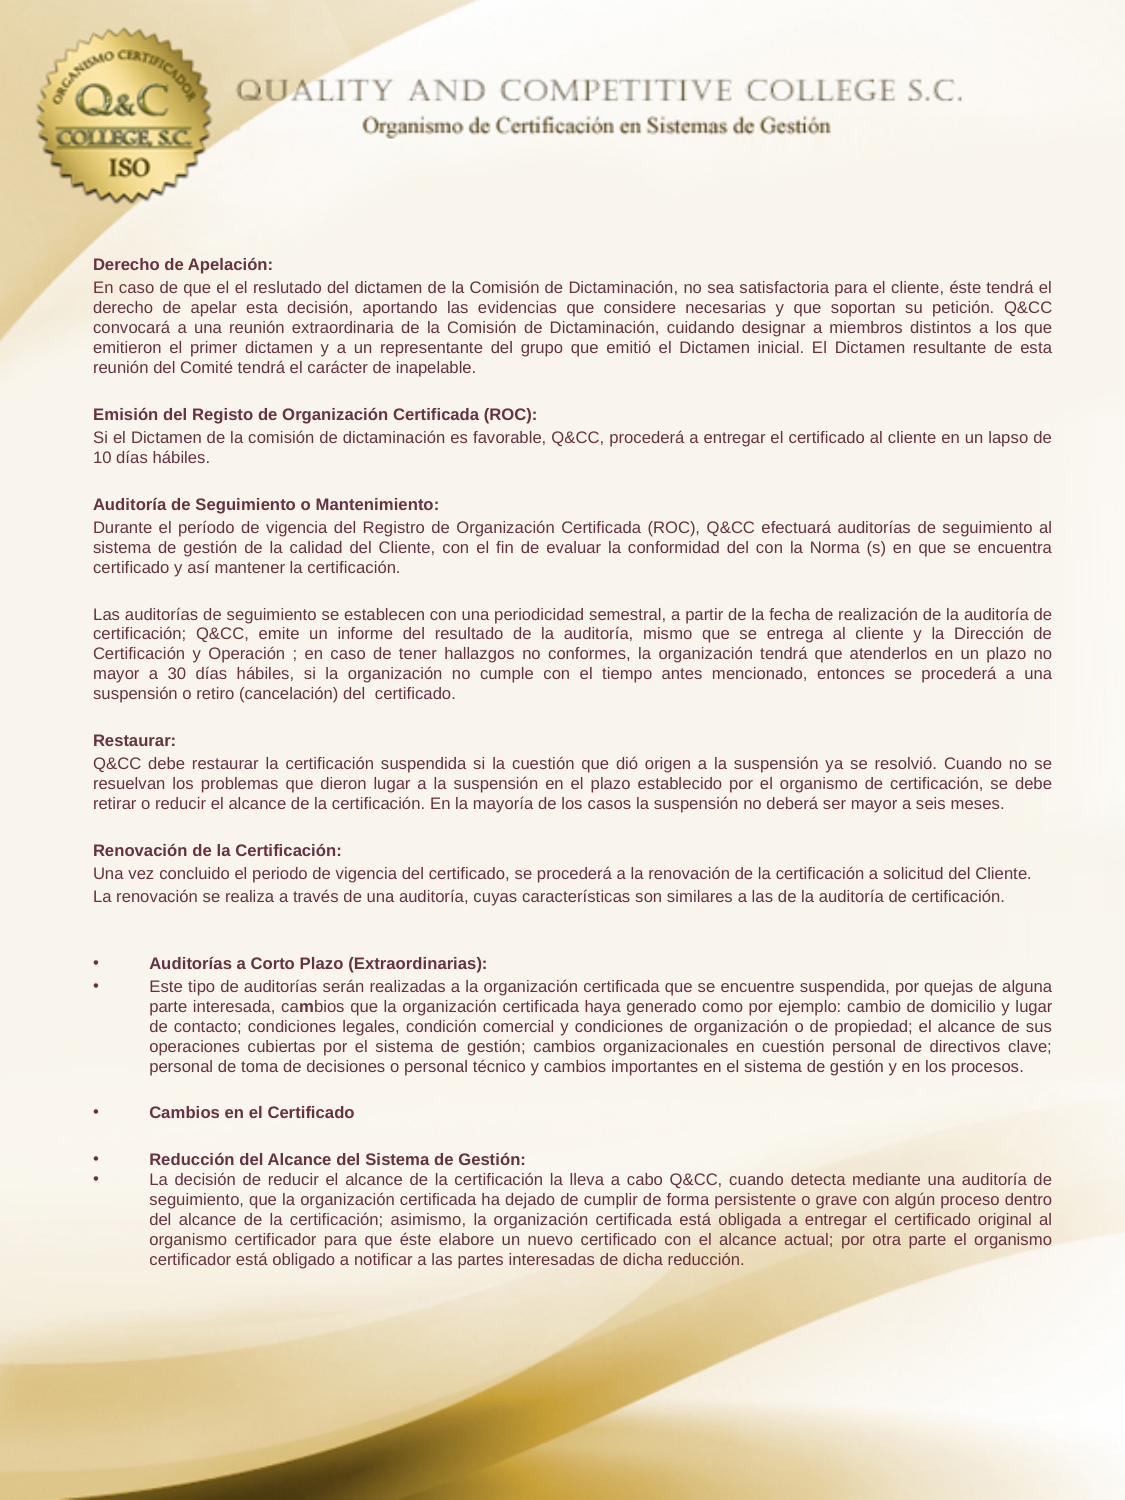

Derecho de Apelación:
En caso de que el el reslutado del dictamen de la Comisión de Dictaminación, no sea satisfactoria para el cliente, éste tendrá el derecho de apelar esta decisión, aportando las evidencias que considere necesarias y que soportan su petición. Q&CC convocará a una reunión extraordinaria de la Comisión de Dictaminación, cuidando designar a miembros distintos a los que emitieron el primer dictamen y a un representante del grupo que emitió el Dictamen inicial. El Dictamen resultante de esta reunión del Comité tendrá el carácter de inapelable.

Emisión del Registo de Organización Certificada (ROC):
Si el Dictamen de la comisión de dictaminación es favorable, Q&CC, procederá a entregar el certificado al cliente en un lapso de 10 días hábiles.

Auditoría de Seguimiento o Mantenimiento:
Durante el período de vigencia del Registro de Organización Certificada (ROC), Q&CC efectuará auditorías de seguimiento al sistema de gestión de la calidad del Cliente, con el fin de evaluar la conformidad del con la Norma (s) en que se encuentra certificado y así mantener la certificación.

Las auditorías de seguimiento se establecen con una periodicidad semestral, a partir de la fecha de realización de la auditoría de certificación; Q&CC, emite un informe del resultado de la auditoría, mismo que se entrega al cliente y la Dirección de Certificación y Operación ; en caso de tener hallazgos no conformes, la organización tendrá que atenderlos en un plazo no mayor a 30 días hábiles, si la organización no cumple con el tiempo antes mencionado, entonces se procederá a una suspensión o retiro (cancelación) del  certificado.

Restaurar:
Q&CC debe restaurar la certificación suspendida si la cuestión que dió origen a la suspensión ya se resolvió. Cuando no se resuelvan los problemas que dieron lugar a la suspensión en el plazo establecido por el organismo de certificación, se debe retirar o reducir el alcance de la certificación. En la mayoría de los casos la suspensión no deberá ser mayor a seis meses.

Renovación de la Certificación:
Una vez concluido el periodo de vigencia del certificado, se procederá a la renovación de la certificación a solicitud del Cliente.
La renovación se realiza a través de una auditoría, cuyas características son similares a las de la auditoría de certificación.

Auditorías a Corto Plazo (Extraordinarias):
Este tipo de auditorías serán realizadas a la organización certificada que se encuentre suspendida, por quejas de alguna parte interesada, cambios que la organización certificada haya generado como por ejemplo: cambio de domicilio y lugar de contacto; condiciones legales, condición comercial y condiciones de organización o de propiedad; el alcance de sus operaciones cubiertas por el sistema de gestión; cambios organizacionales en cuestión personal de directivos clave; personal de toma de decisiones o personal técnico y cambios importantes en el sistema de gestión y en los procesos.

Cambios en el Certificado

Reducción del Alcance del Sistema de Gestión:
La decisión de reducir el alcance de la certificación la lleva a cabo Q&CC, cuando detecta mediante una auditoría de seguimiento, que la organización certificada ha dejado de cumplir de forma persistente o grave con algún proceso dentro del alcance de la certificación; asimismo, la organización certificada está obligada a entregar el certificado original al organismo certificador para que éste elabore un nuevo certificado con el alcance actual; por otra parte el organismo certificador está obligado a notificar a las partes interesadas de dicha reducción.